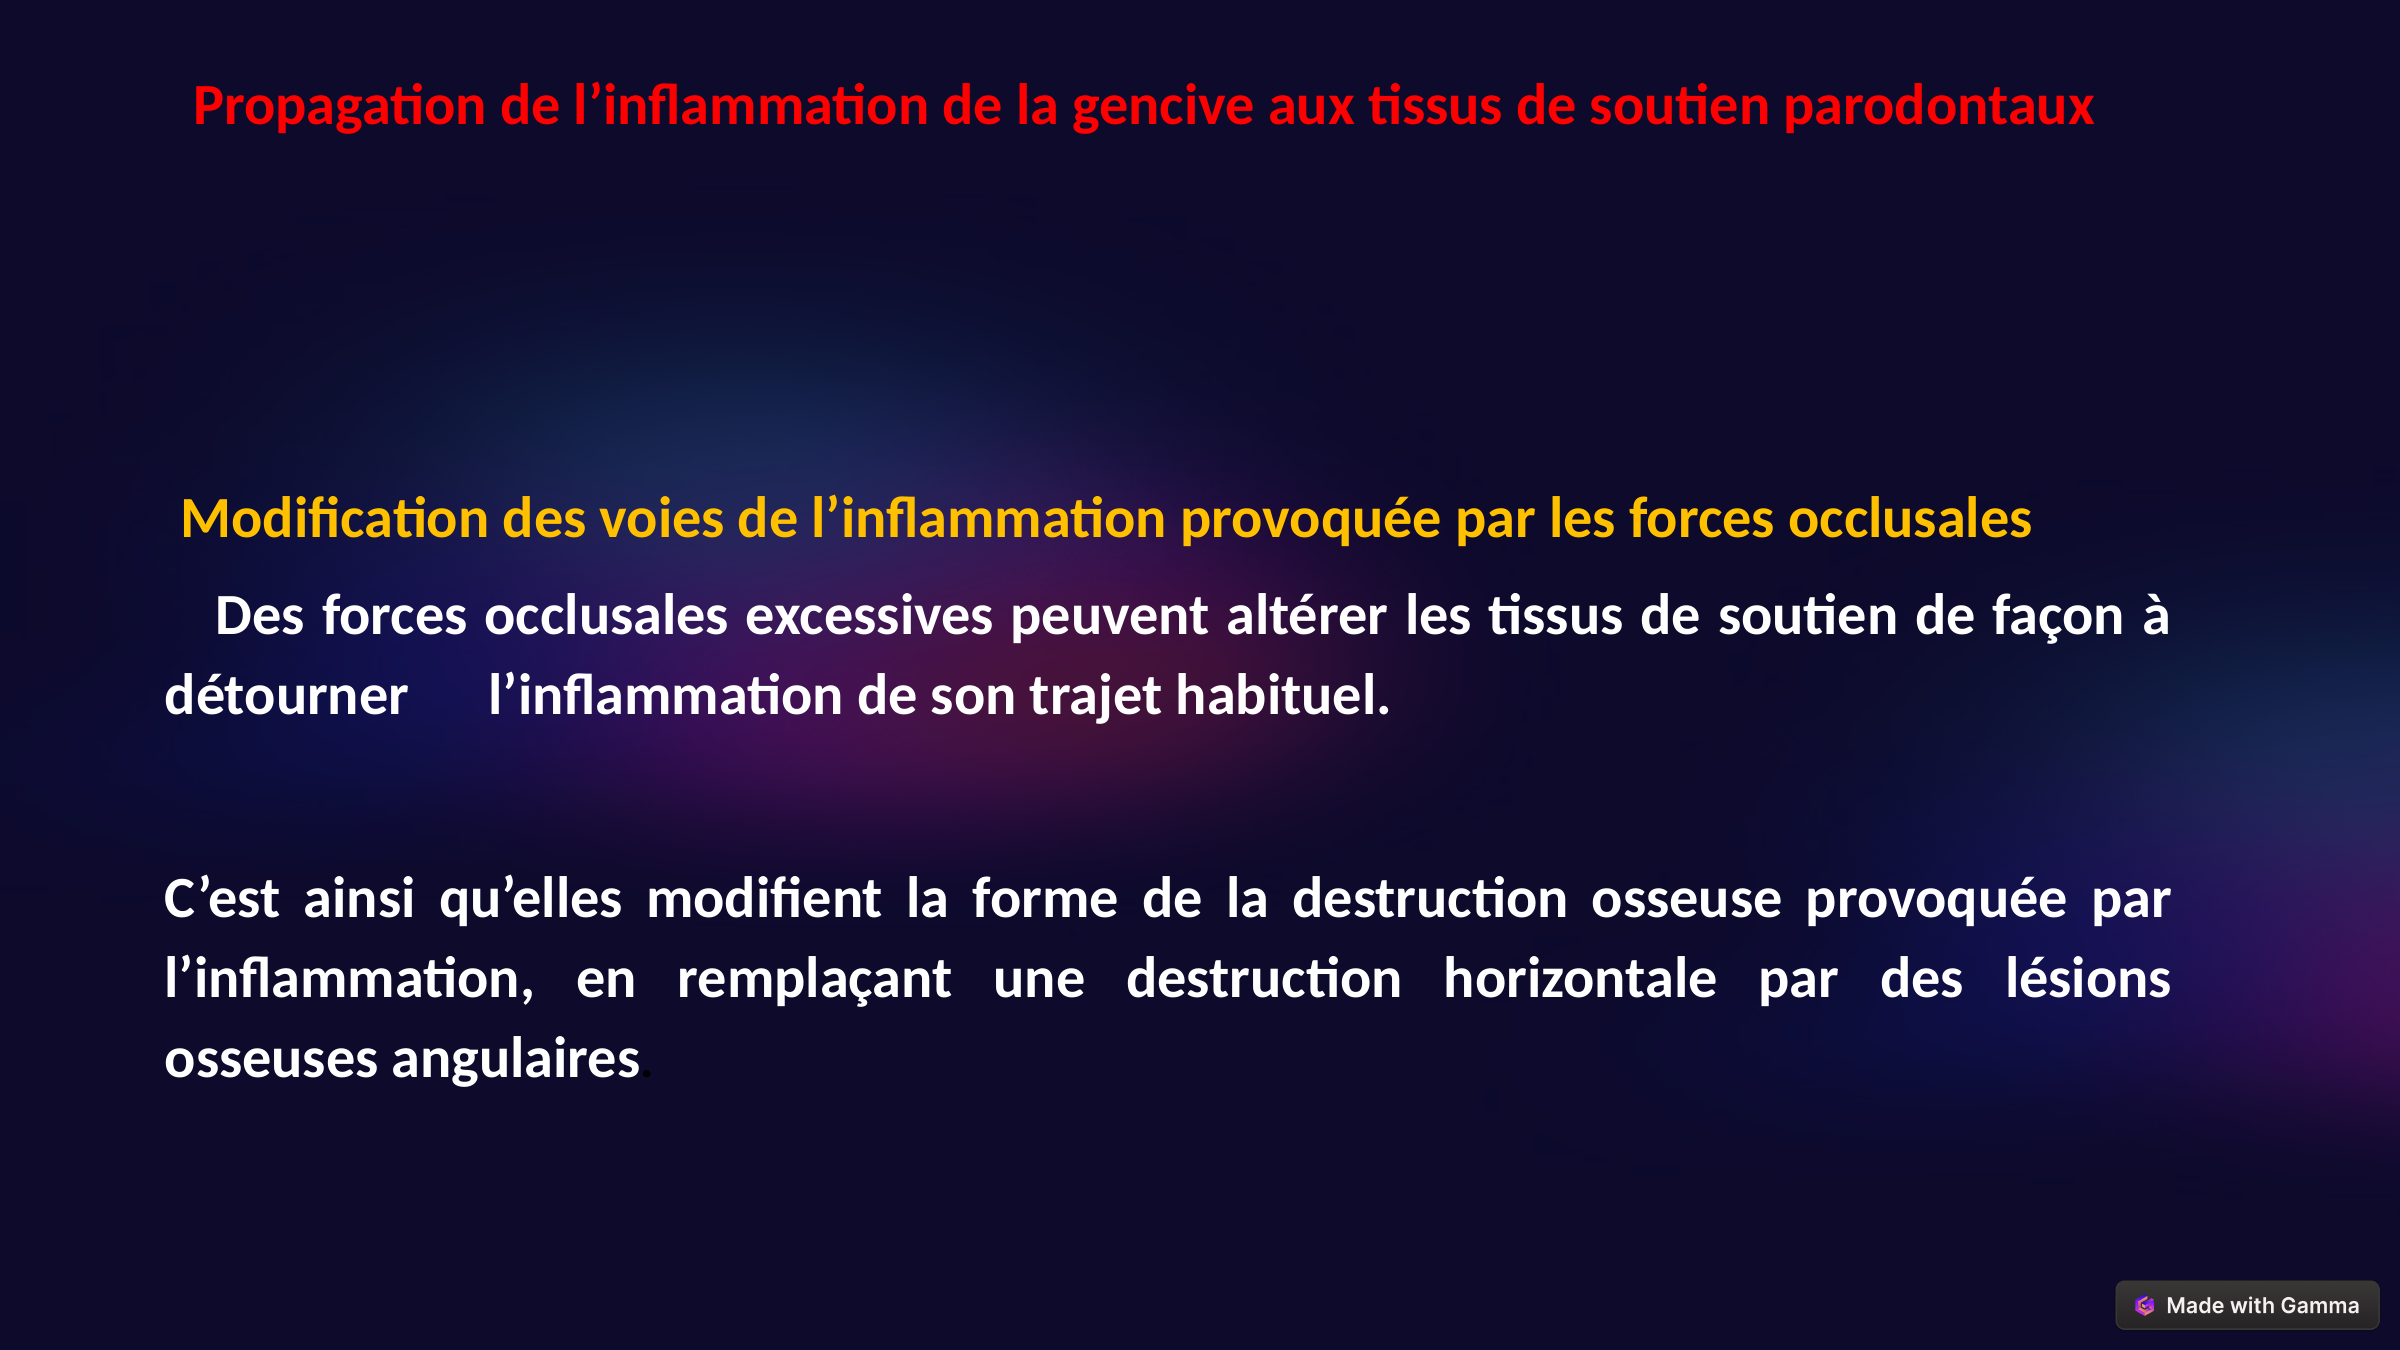

Propagation de l’inflammation de la gencive aux tissus de soutien parodontaux

Modification des voies de l’inflammation provoquée par les forces occlusales
   Des forces occlusales excessives peuvent altérer les tissus de soutien de façon à détourner      l’inflammation de son trajet habituel.

C’est ainsi qu’elles modifient la forme de la destruction osseuse provoquée par l’inflammation, en remplaçant une destruction horizontale par des lésions osseuses angulaires.